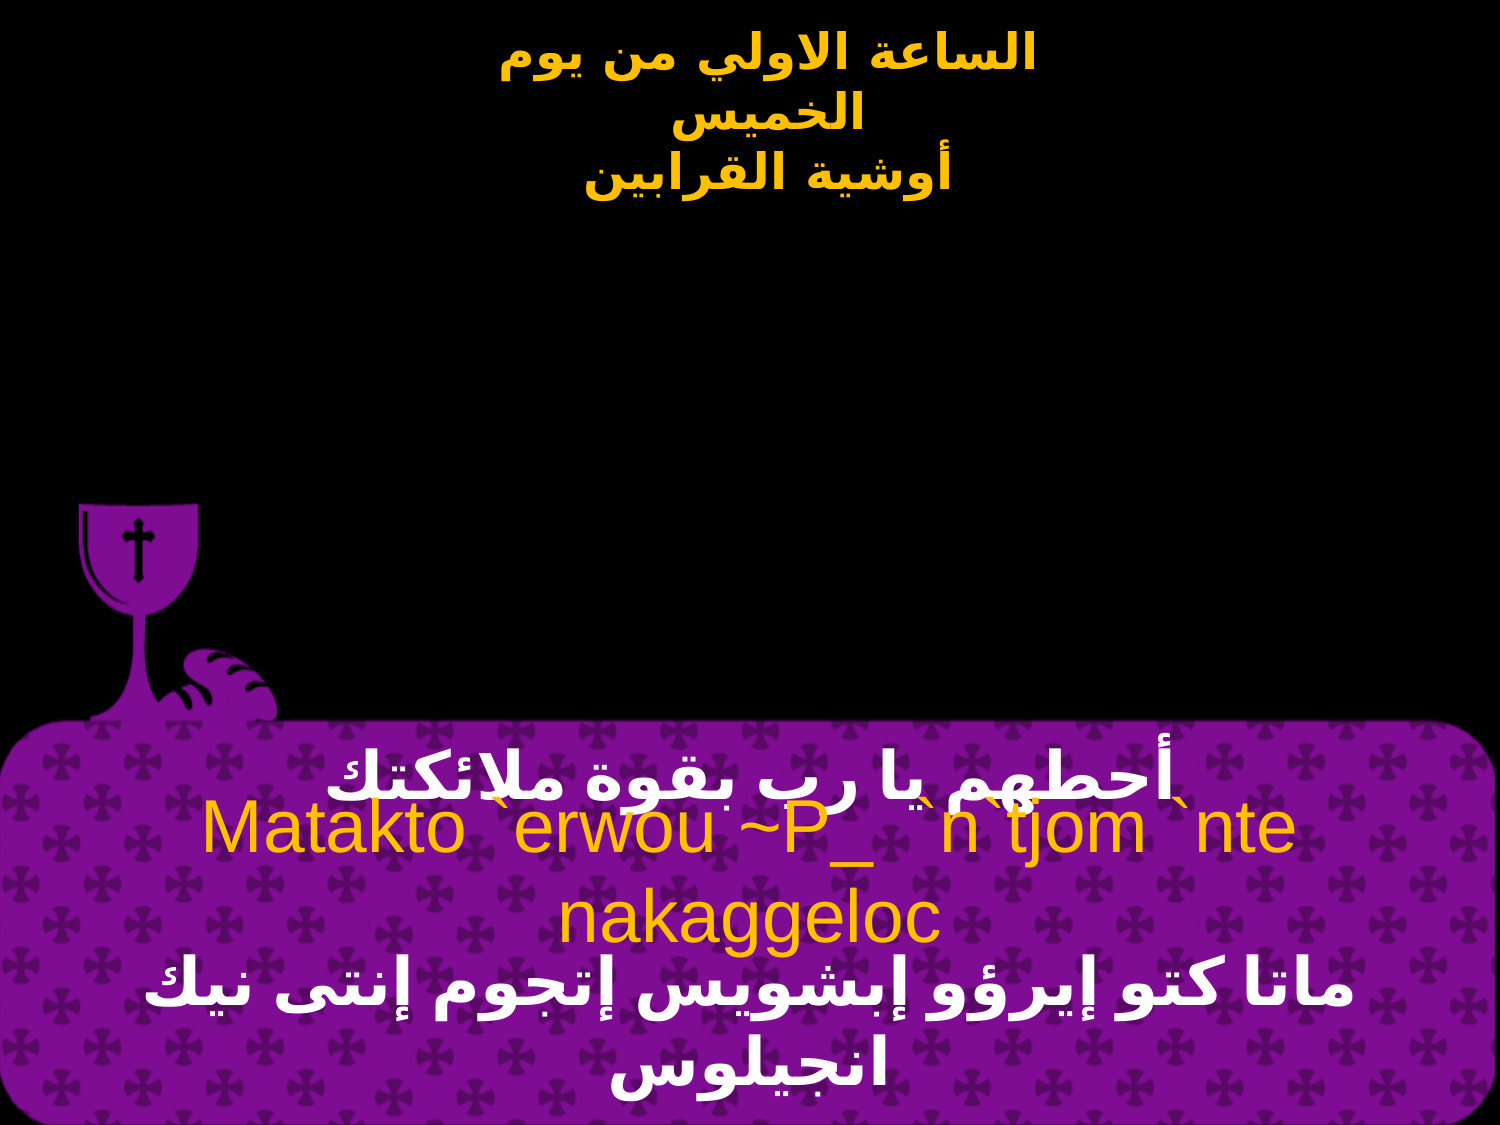

# أحطهم يا رب بقوة ملائكتك
Matakto `erwou ~P_  `n`tjom `nte nakaggeloc
ماتا كتو إيرؤو إبشويس إتجوم إنتى نيك انجيلوس